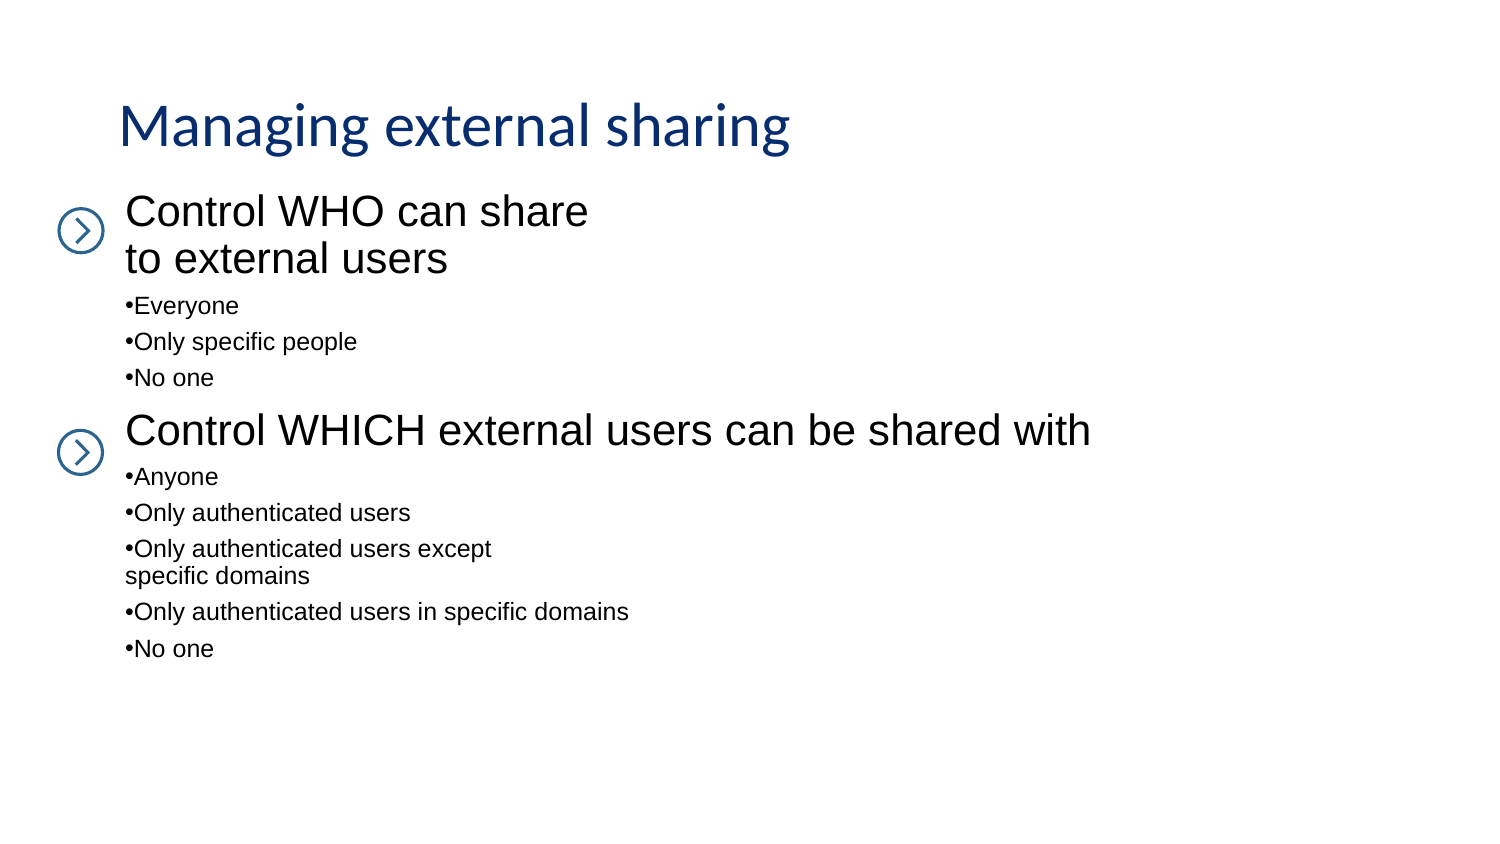

# Managing external sharing
Control WHO can share
to external users
Everyone
Only specific people
No one
Control WHICH external users can be shared with
Anyone
Only authenticated users
Only authenticated users except
specific domains
Only authenticated users in specific domains
No one